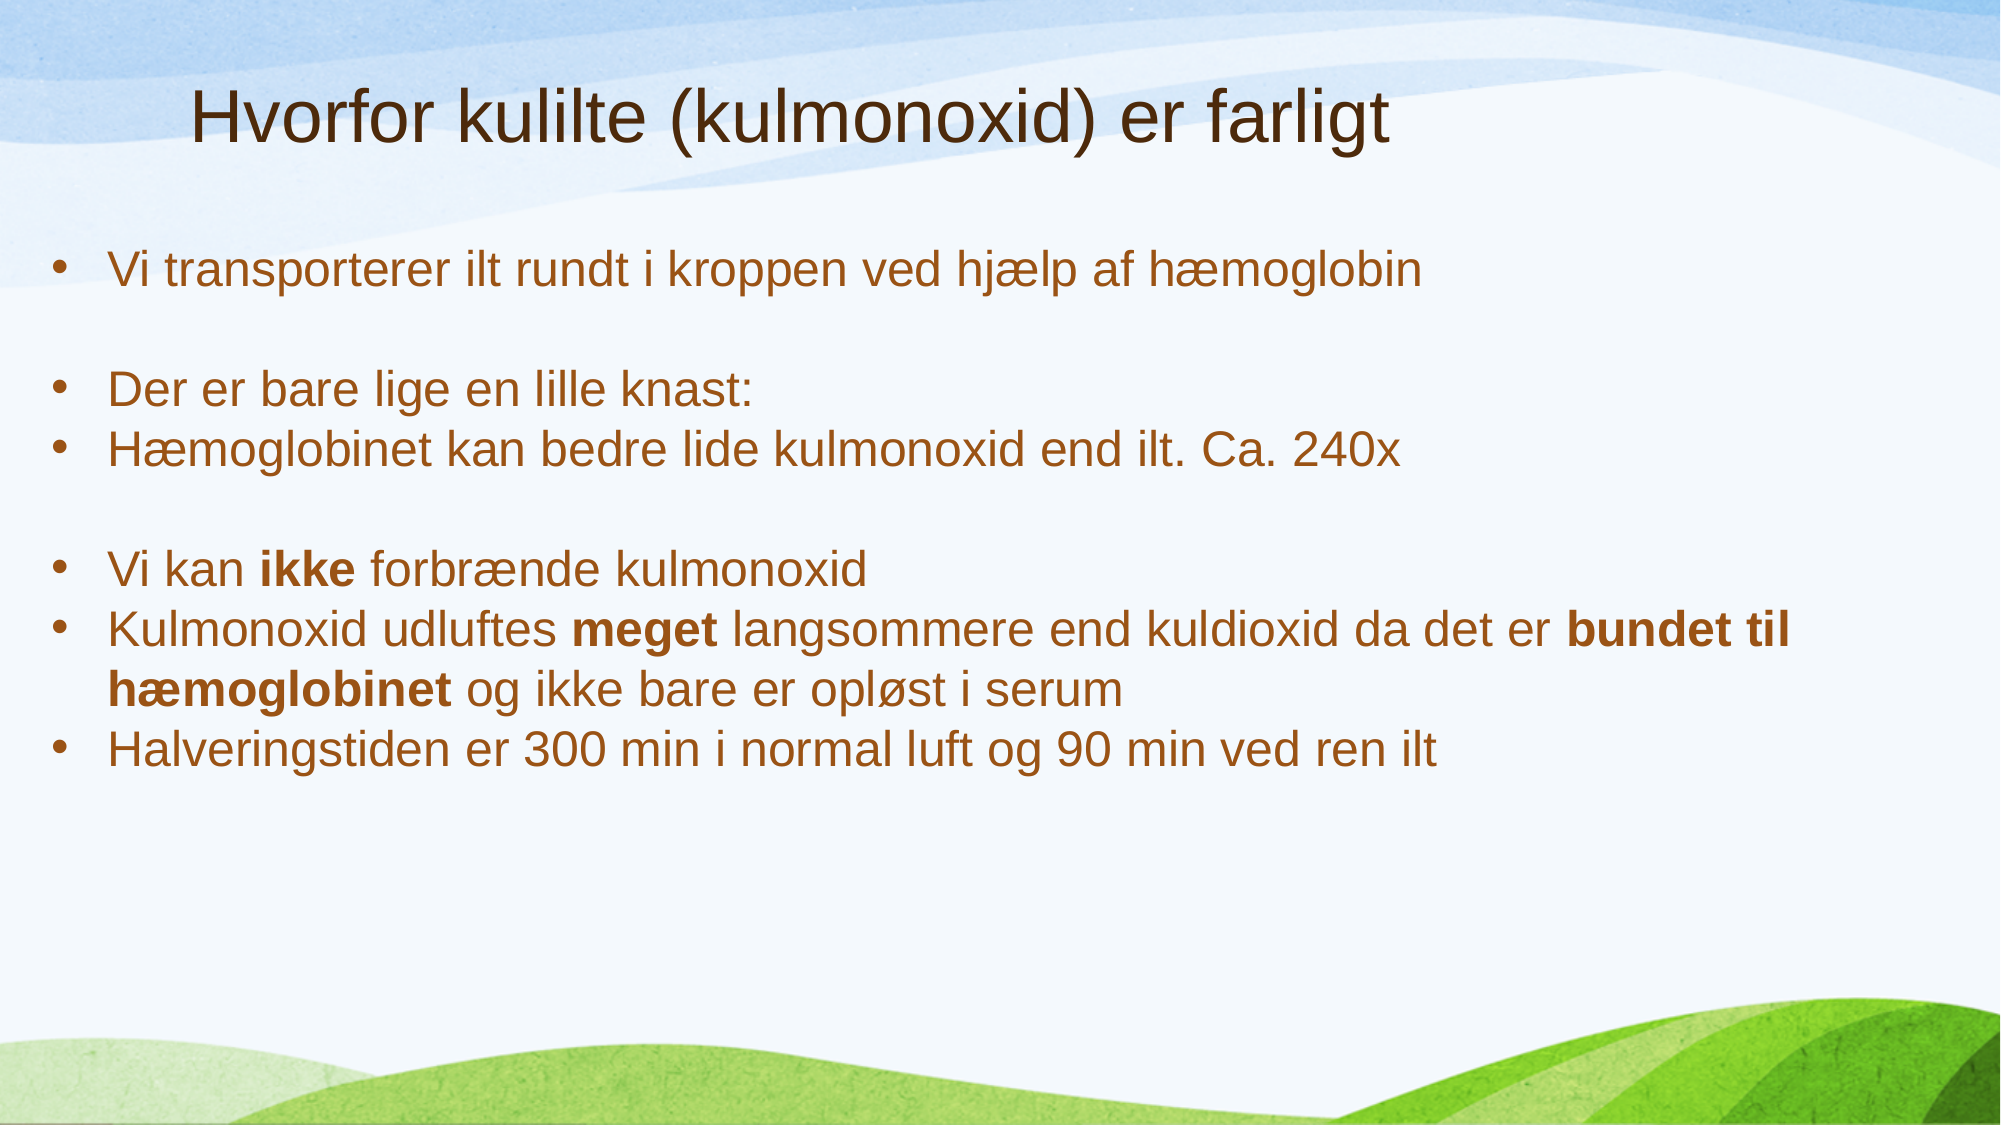

# Hvorfor kulilte (kulmonoxid) er farligt
Vi transporterer ilt rundt i kroppen ved hjælp af hæmoglobin

Der er bare lige en lille knast:
Hæmoglobinet kan bedre lide kulmonoxid end ilt. Ca. 240x

Vi kan ikke forbrænde kulmonoxid
Kulmonoxid udluftes meget langsommere end kuldioxid da det er bundet til hæmoglobinet og ikke bare er opløst i serum
Halveringstiden er 300 min i normal luft og 90 min ved ren ilt